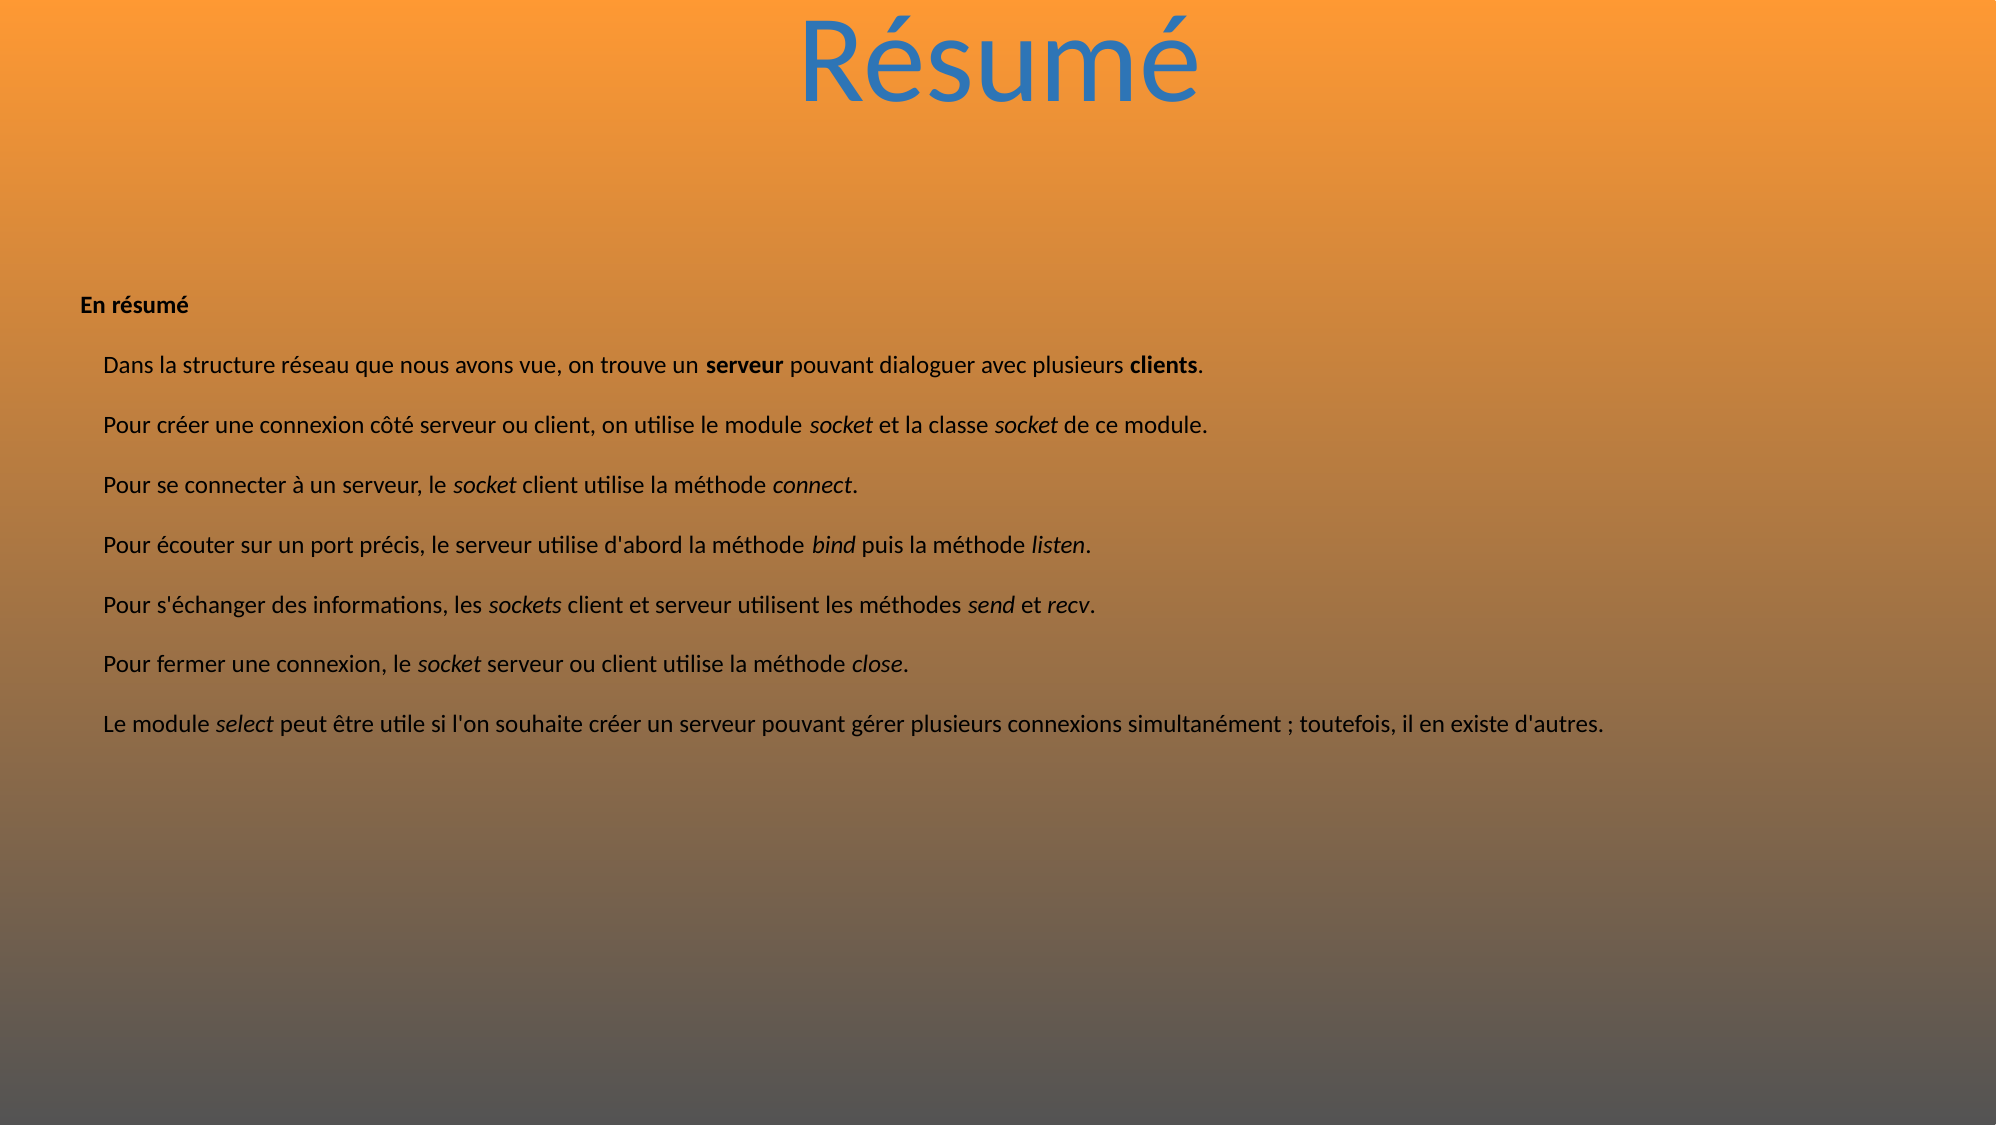

# Résumé
En résumé

    Dans la structure réseau que nous avons vue, on trouve un serveur pouvant dialoguer avec plusieurs clients.

    Pour créer une connexion côté serveur ou client, on utilise le module socket et la classe socket de ce module.

    Pour se connecter à un serveur, le socket client utilise la méthode connect.

    Pour écouter sur un port précis, le serveur utilise d'abord la méthode bind puis la méthode listen.

    Pour s'échanger des informations, les sockets client et serveur utilisent les méthodes send et recv.

    Pour fermer une connexion, le socket serveur ou client utilise la méthode close.

    Le module select peut être utile si l'on souhaite créer un serveur pouvant gérer plusieurs connexions simultanément ; toutefois, il en existe d'autres.

501